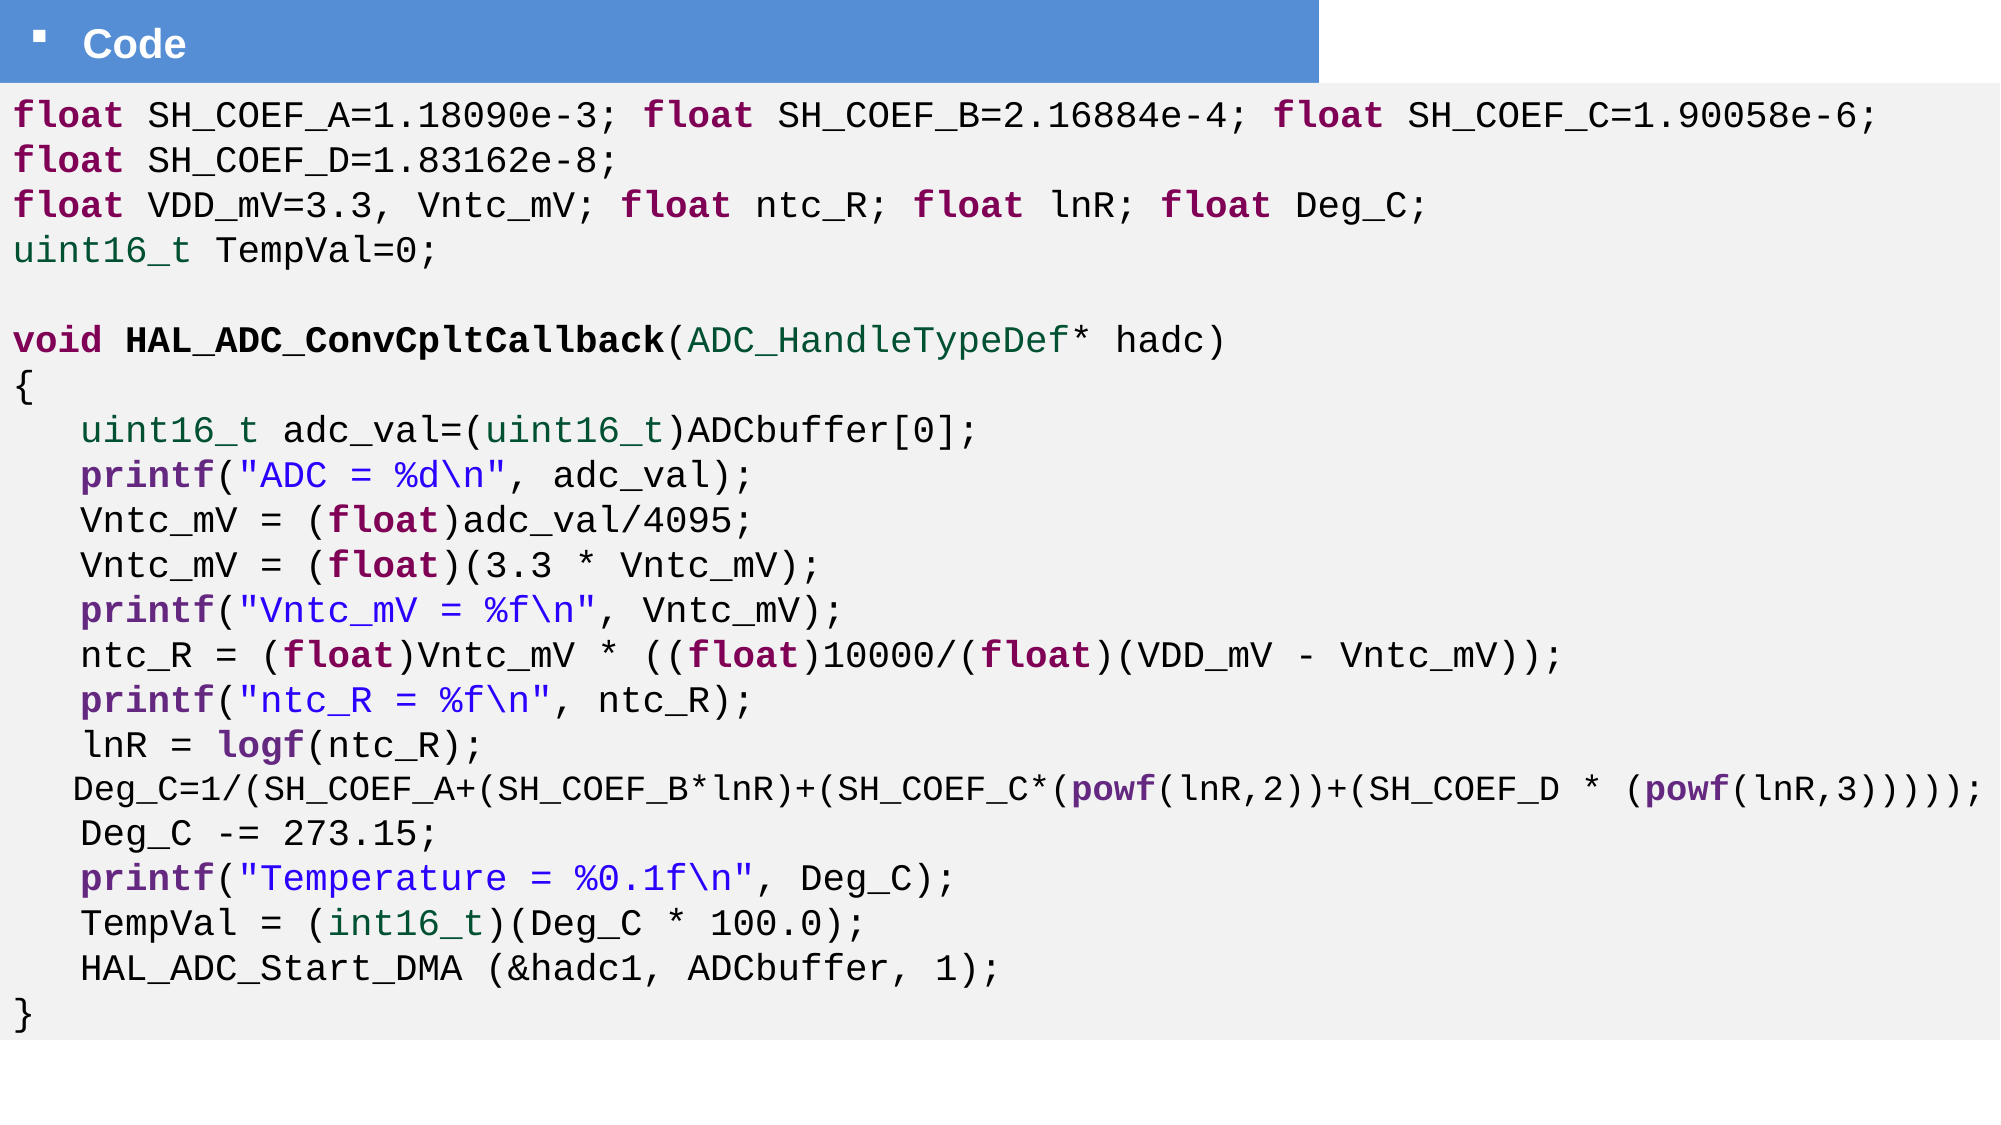

Code

float SH_COEF_A=1.18090e-3; float SH_COEF_B=2.16884e-4; float SH_COEF_C=1.90058e-6; float SH_COEF_D=1.83162e-8;
float VDD_mV=3.3, Vntc_mV; float ntc_R; float lnR; float Deg_C;
uint16_t TempVal=0;

void HAL_ADC_ConvCpltCallback(ADC_HandleTypeDef* hadc)
{
   uint16_t adc_val=(uint16_t)ADCbuffer[0];
   printf("ADC = %d\n", adc_val);
   Vntc_mV = (float)adc_val/4095;
   Vntc_mV = (float)(3.3 * Vntc_mV);
   printf("Vntc_mV = %f\n", Vntc_mV);
   ntc_R = (float)Vntc_mV * ((float)10000/(float)(VDD_mV - Vntc_mV));
   printf("ntc_R = %f\n", ntc_R);
   lnR = logf(ntc_R);
   Deg_C=1/(SH_COEF_A+(SH_COEF_B*lnR)+(SH_COEF_C*(powf(lnR,2))+(SH_COEF_D * (powf(lnR,3)))));
   Deg_C -= 273.15;
   printf("Temperature = %0.1f\n", Deg_C);
   TempVal = (int16_t)(Deg_C * 100.0);
   HAL_ADC_Start_DMA (&hadc1, ADCbuffer, 1);
}